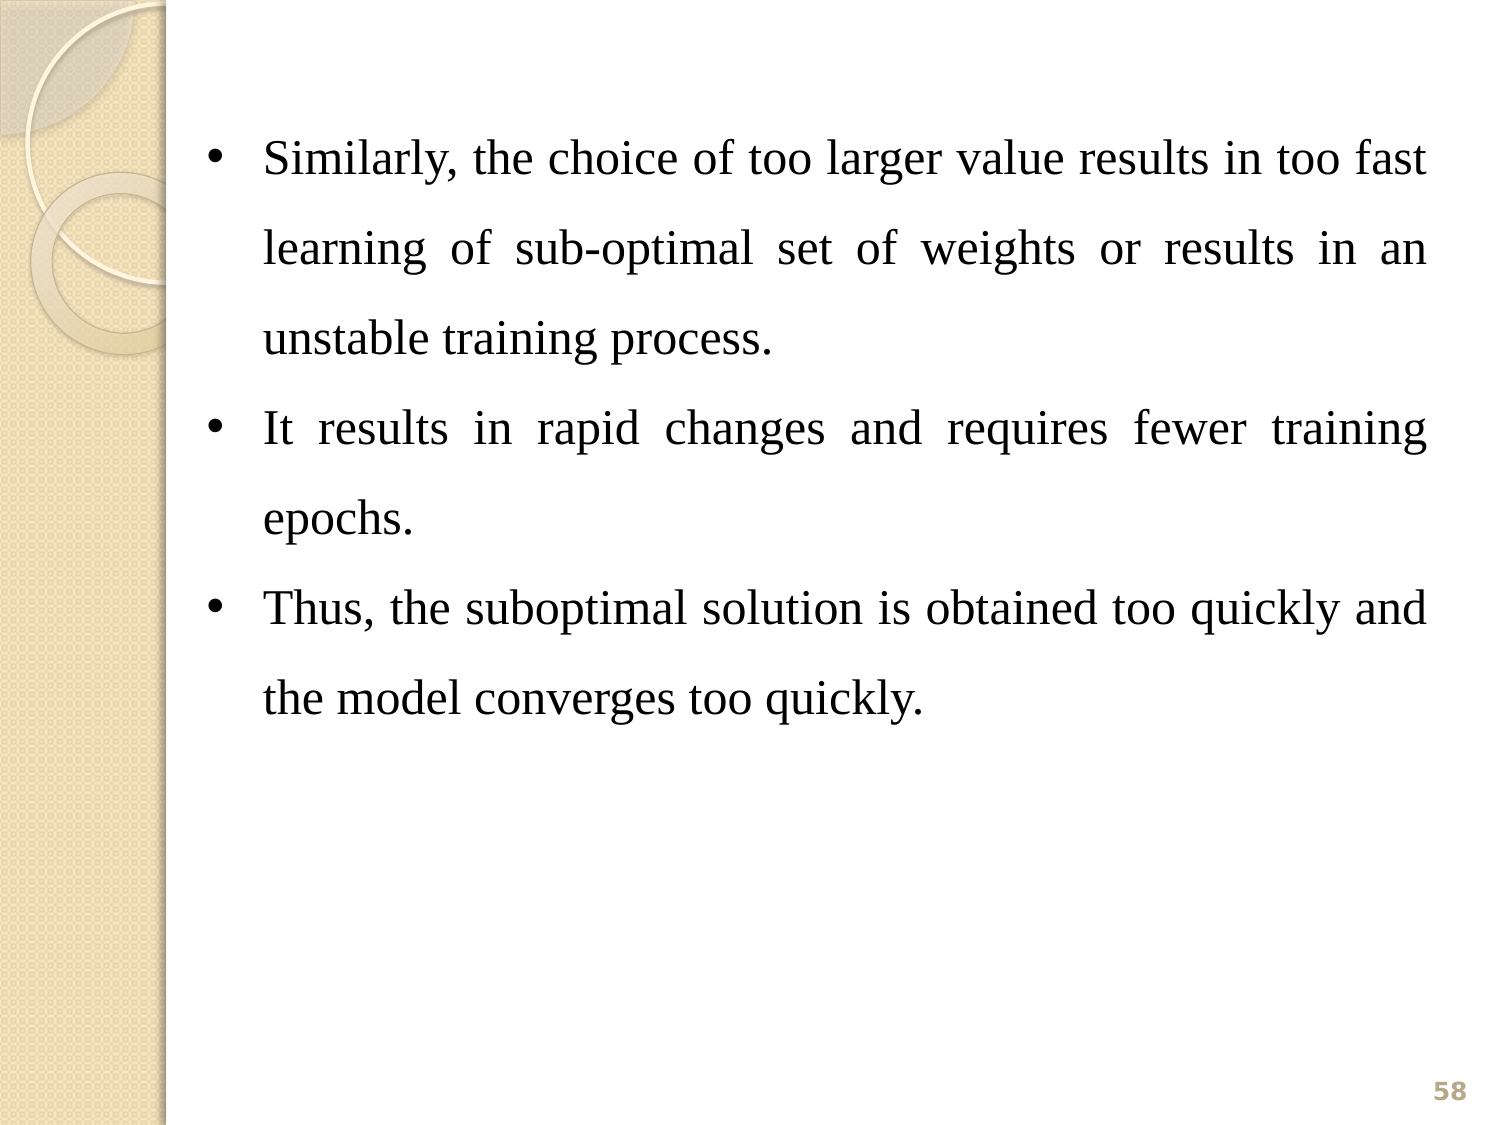

Similarly, the choice of too larger value results in too fast learning of sub-optimal set of weights or results in an unstable training process.
It results in rapid changes and requires fewer training epochs.
Thus, the suboptimal solution is obtained too quickly and the model converges too quickly.
58